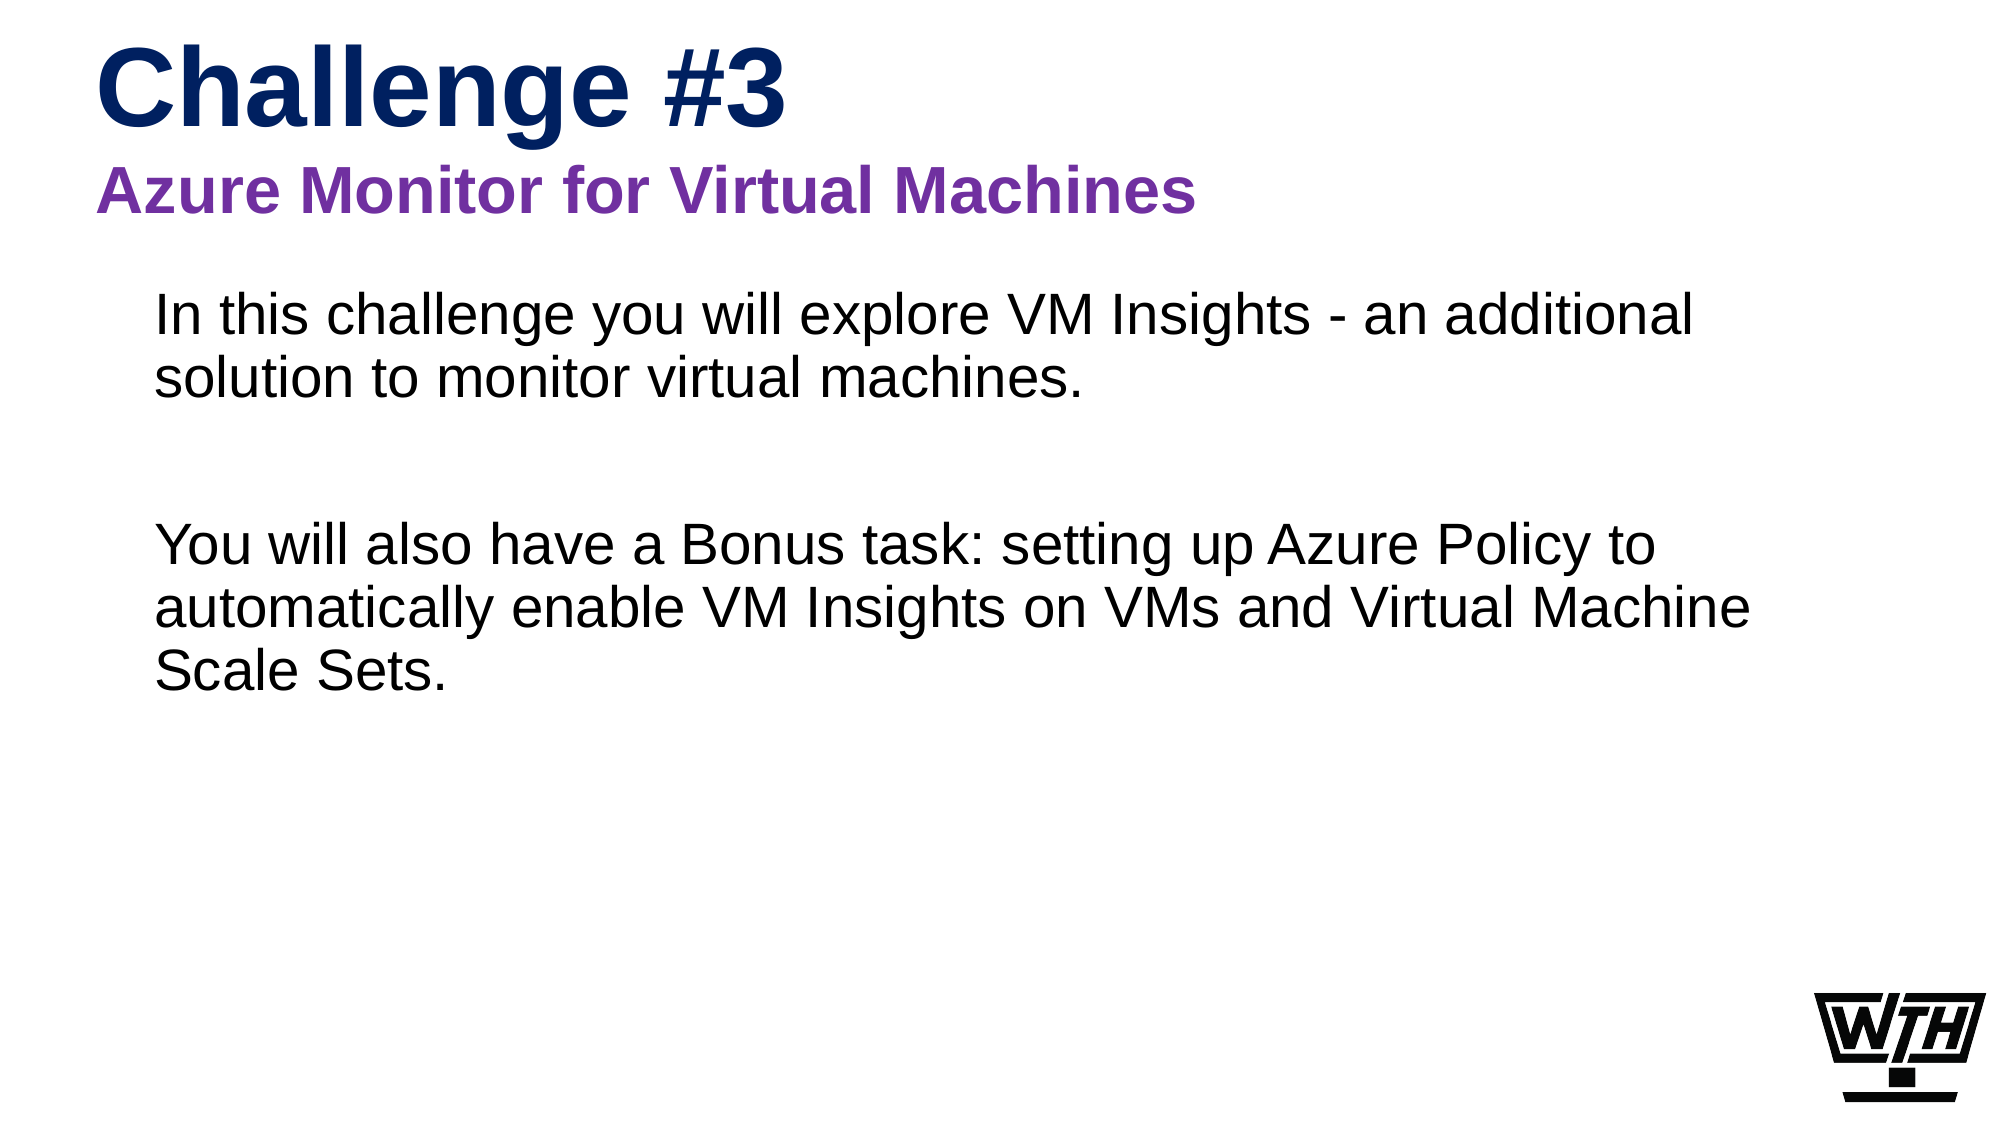

# Challenge #3
Azure Monitor for Virtual Machines
In this challenge you will explore VM Insights - an additional solution to monitor virtual machines.

You will also have a Bonus task: setting up Azure Policy to automatically enable VM Insights on VMs and Virtual Machine Scale Sets.